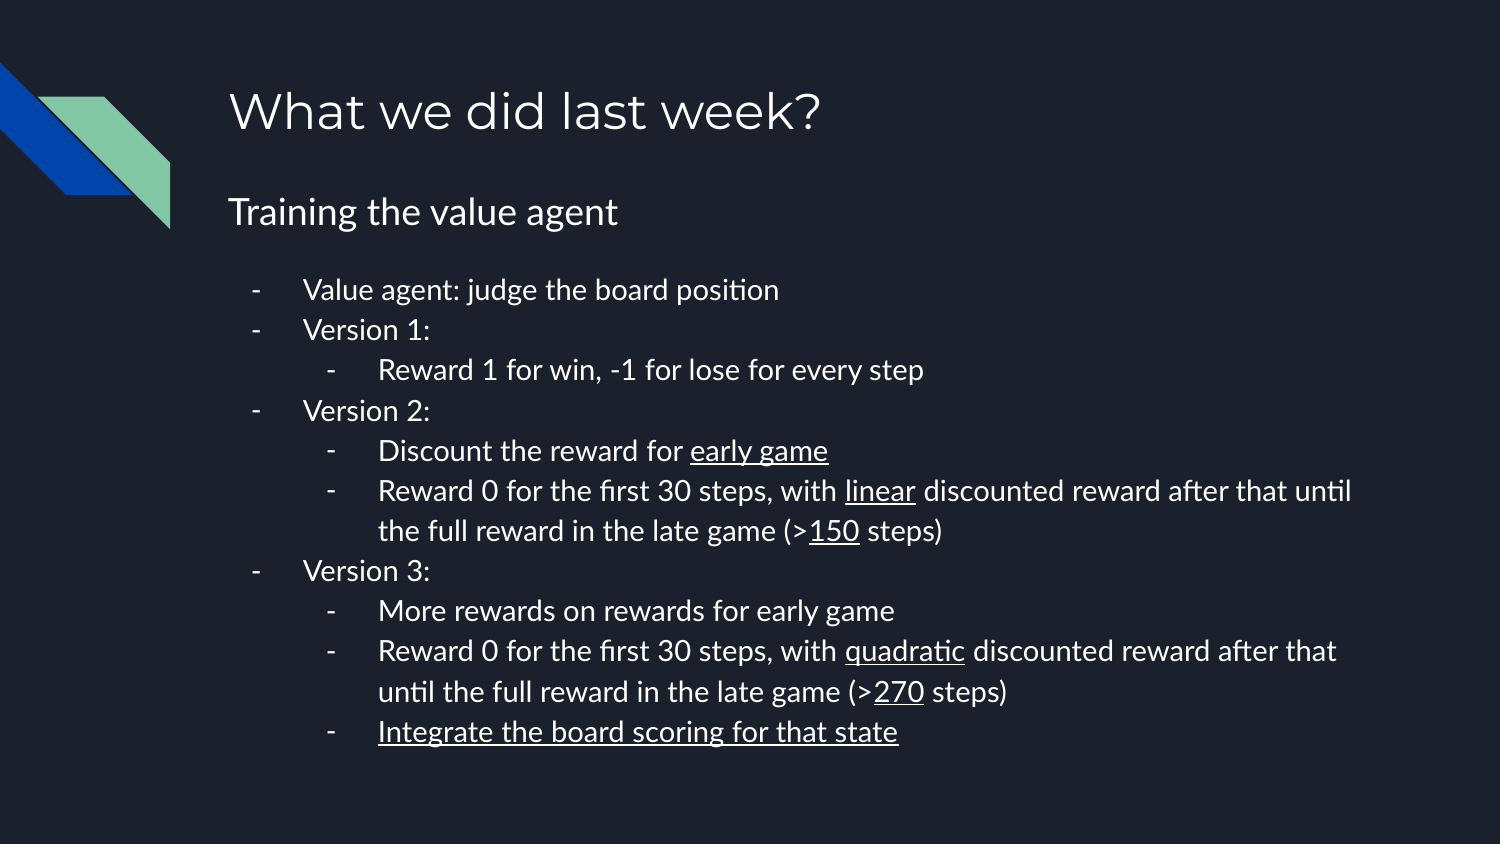

# What we did last week?
Training the value agent
Value agent: judge the board position
Version 1:
Reward 1 for win, -1 for lose for every step
Version 2:
Discount the reward for early game
Reward 0 for the first 30 steps, with linear discounted reward after that until the full reward in the late game (>150 steps)
Version 3:
More rewards on rewards for early game
Reward 0 for the first 30 steps, with quadratic discounted reward after that until the full reward in the late game (>270 steps)
Integrate the board scoring for that state